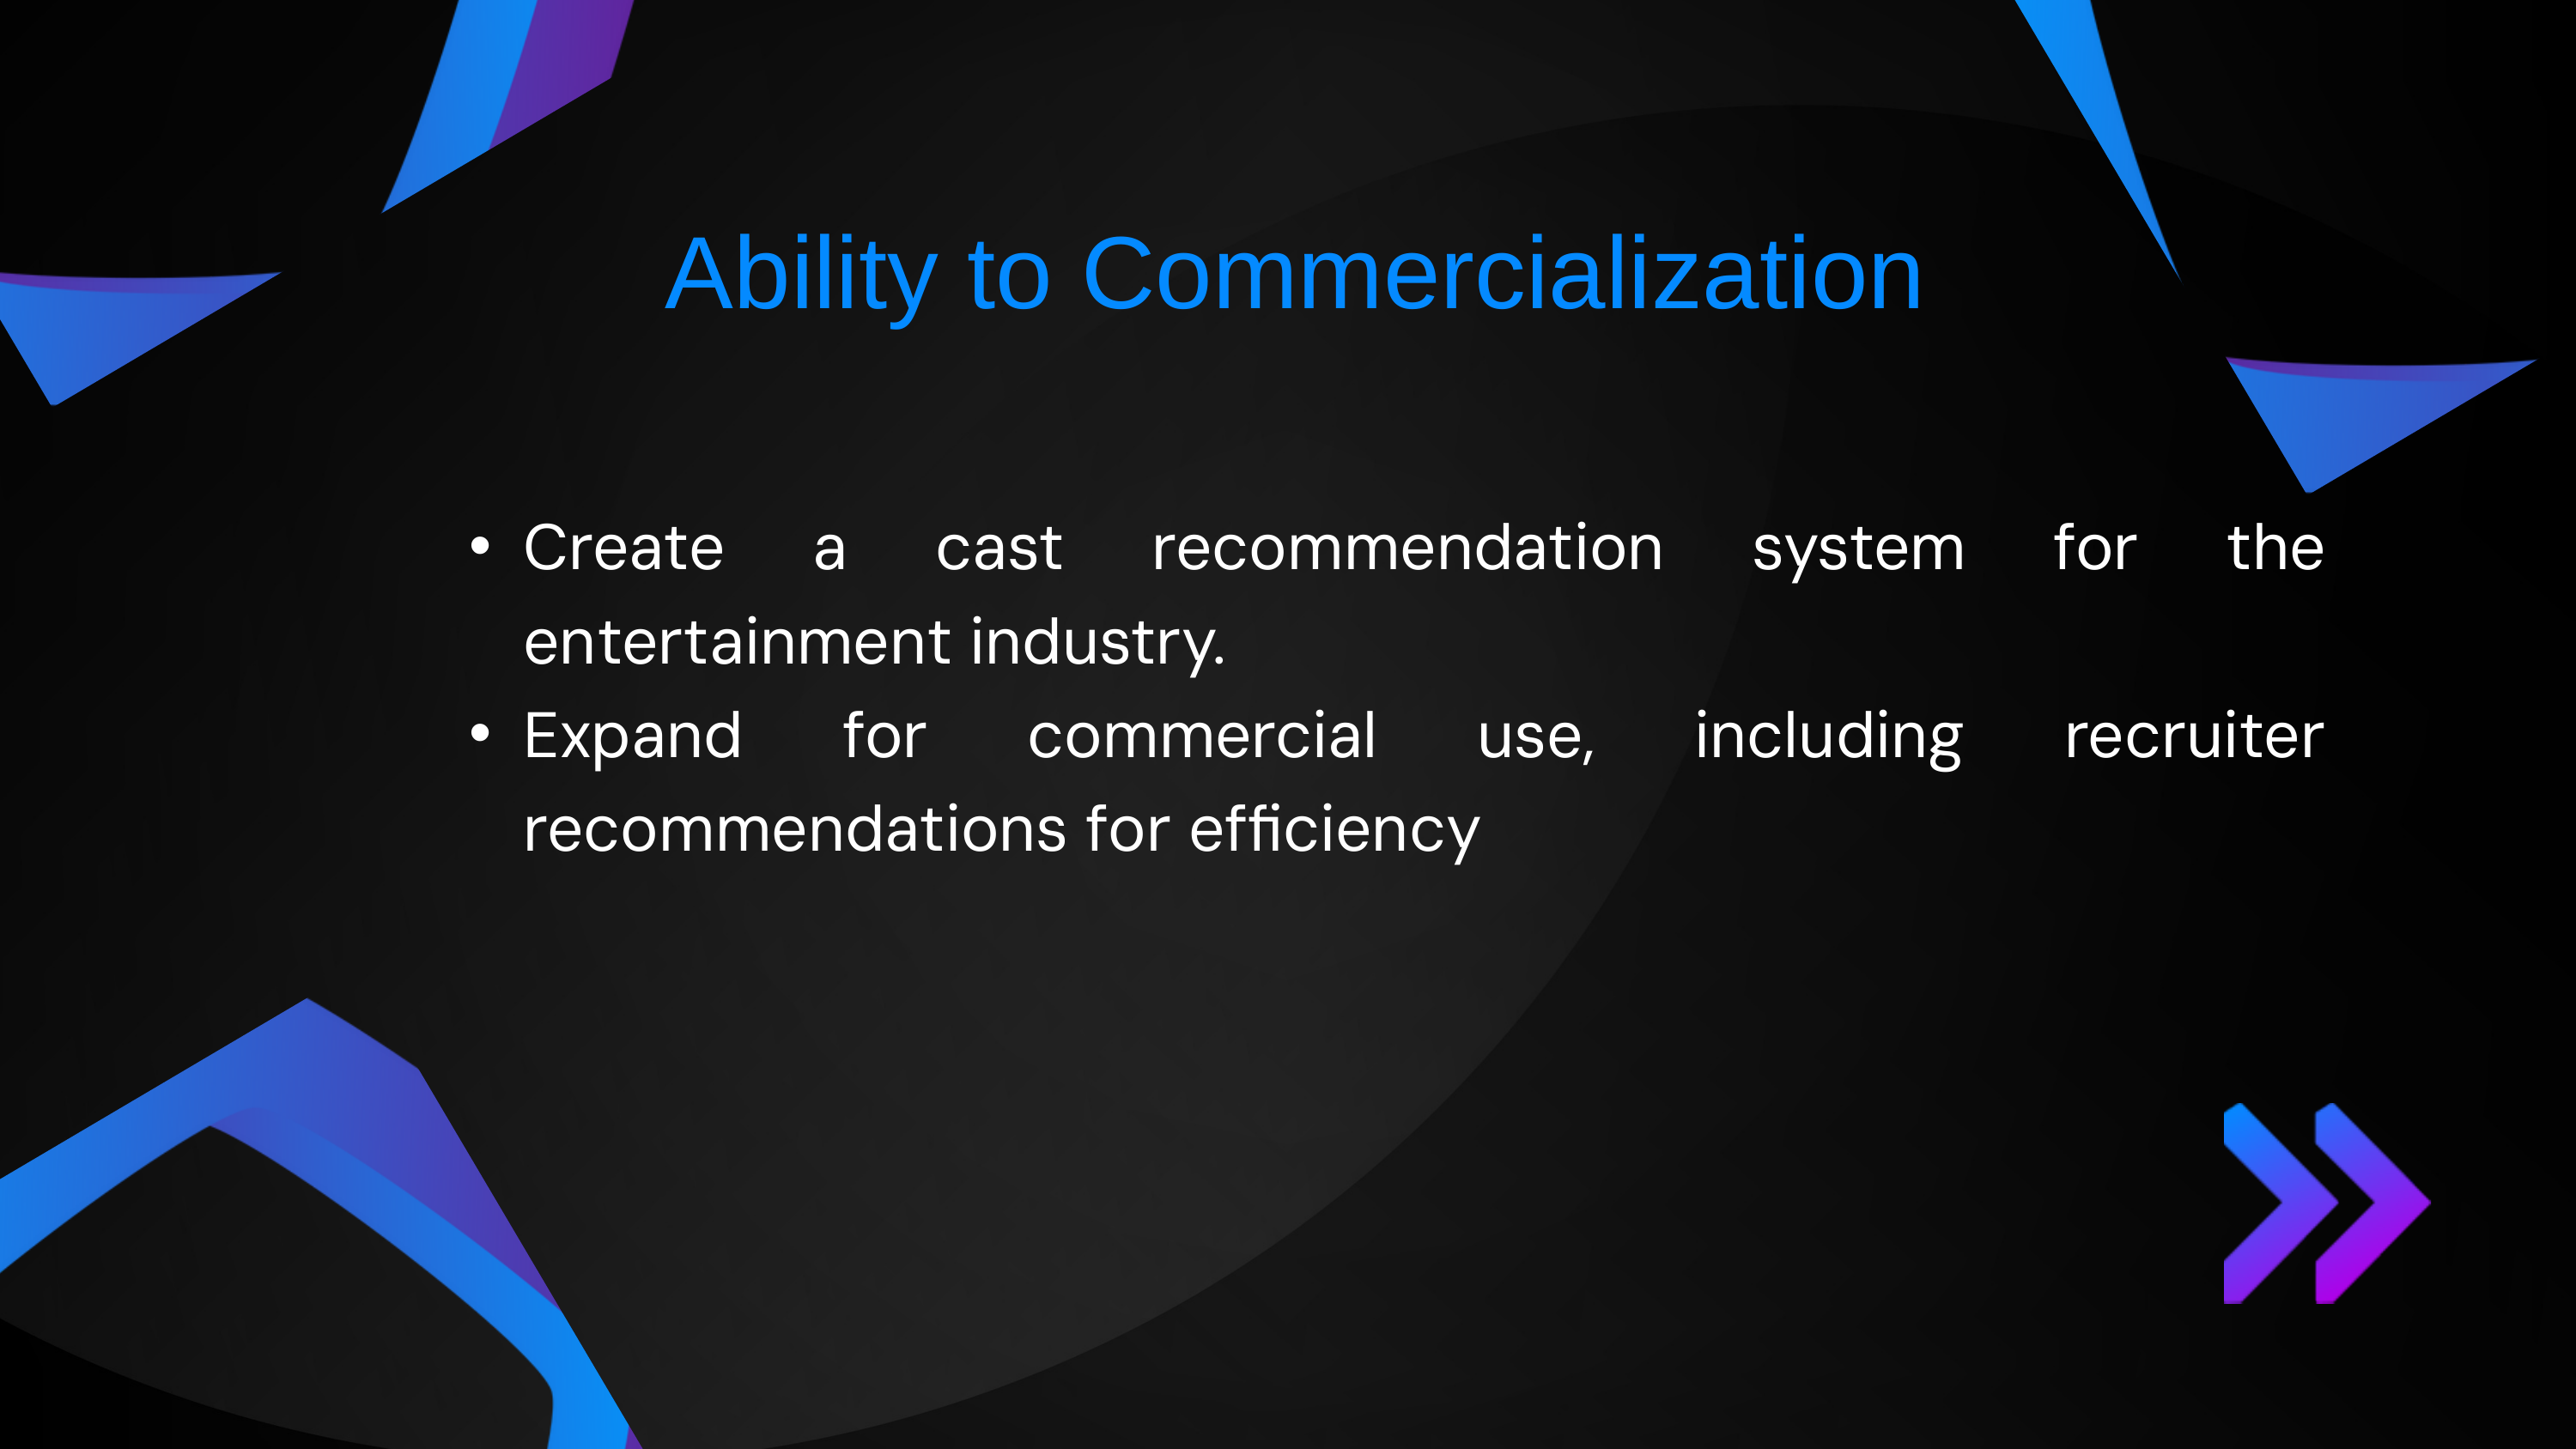

Ability to Commercialization

Create a cast recommendation system for the entertainment industry.
Expand for commercial use, including recruiter recommendations for efficiency